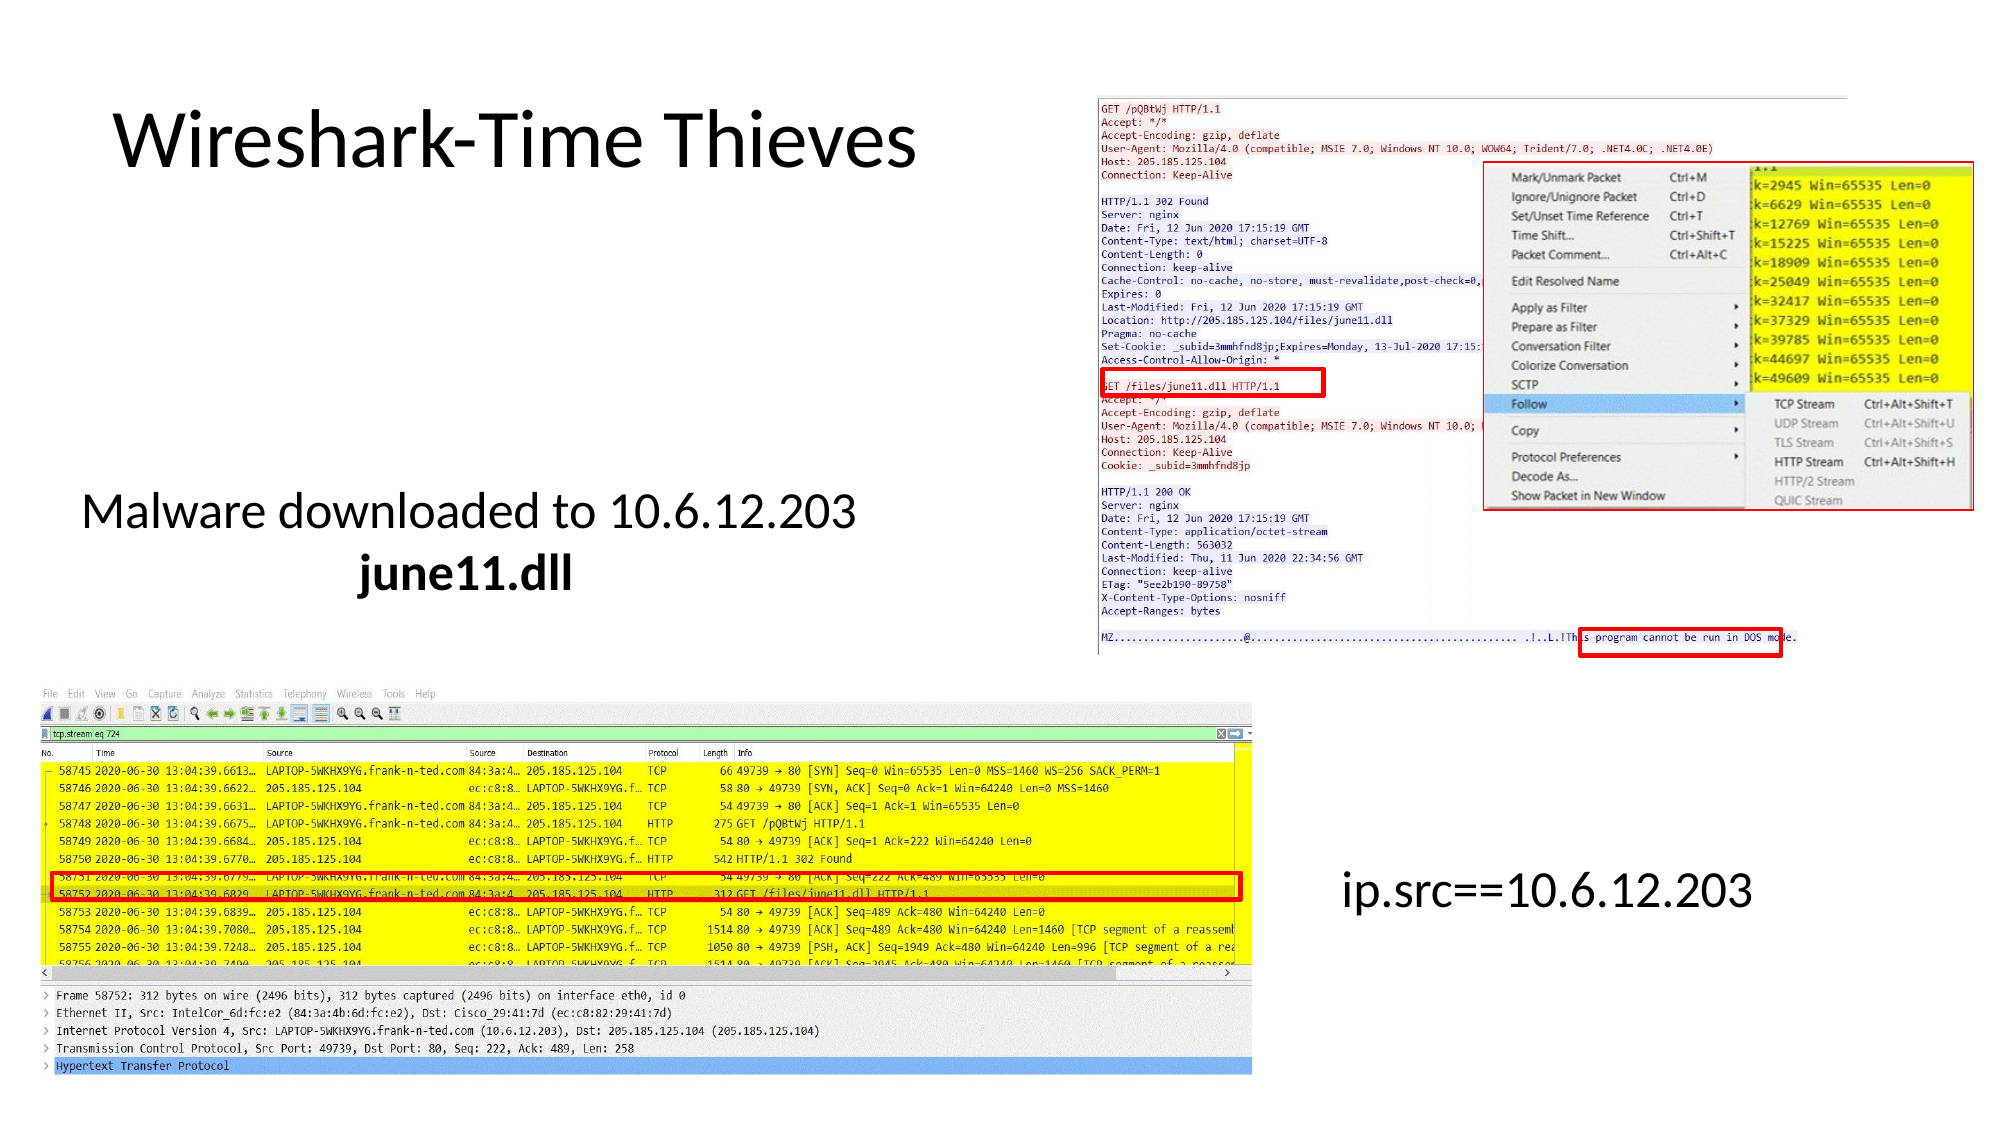

# Wireshark-Time Thieves

Malware downloaded to 10.6.12.203
june11.dll
ip.src==10.6.12.203